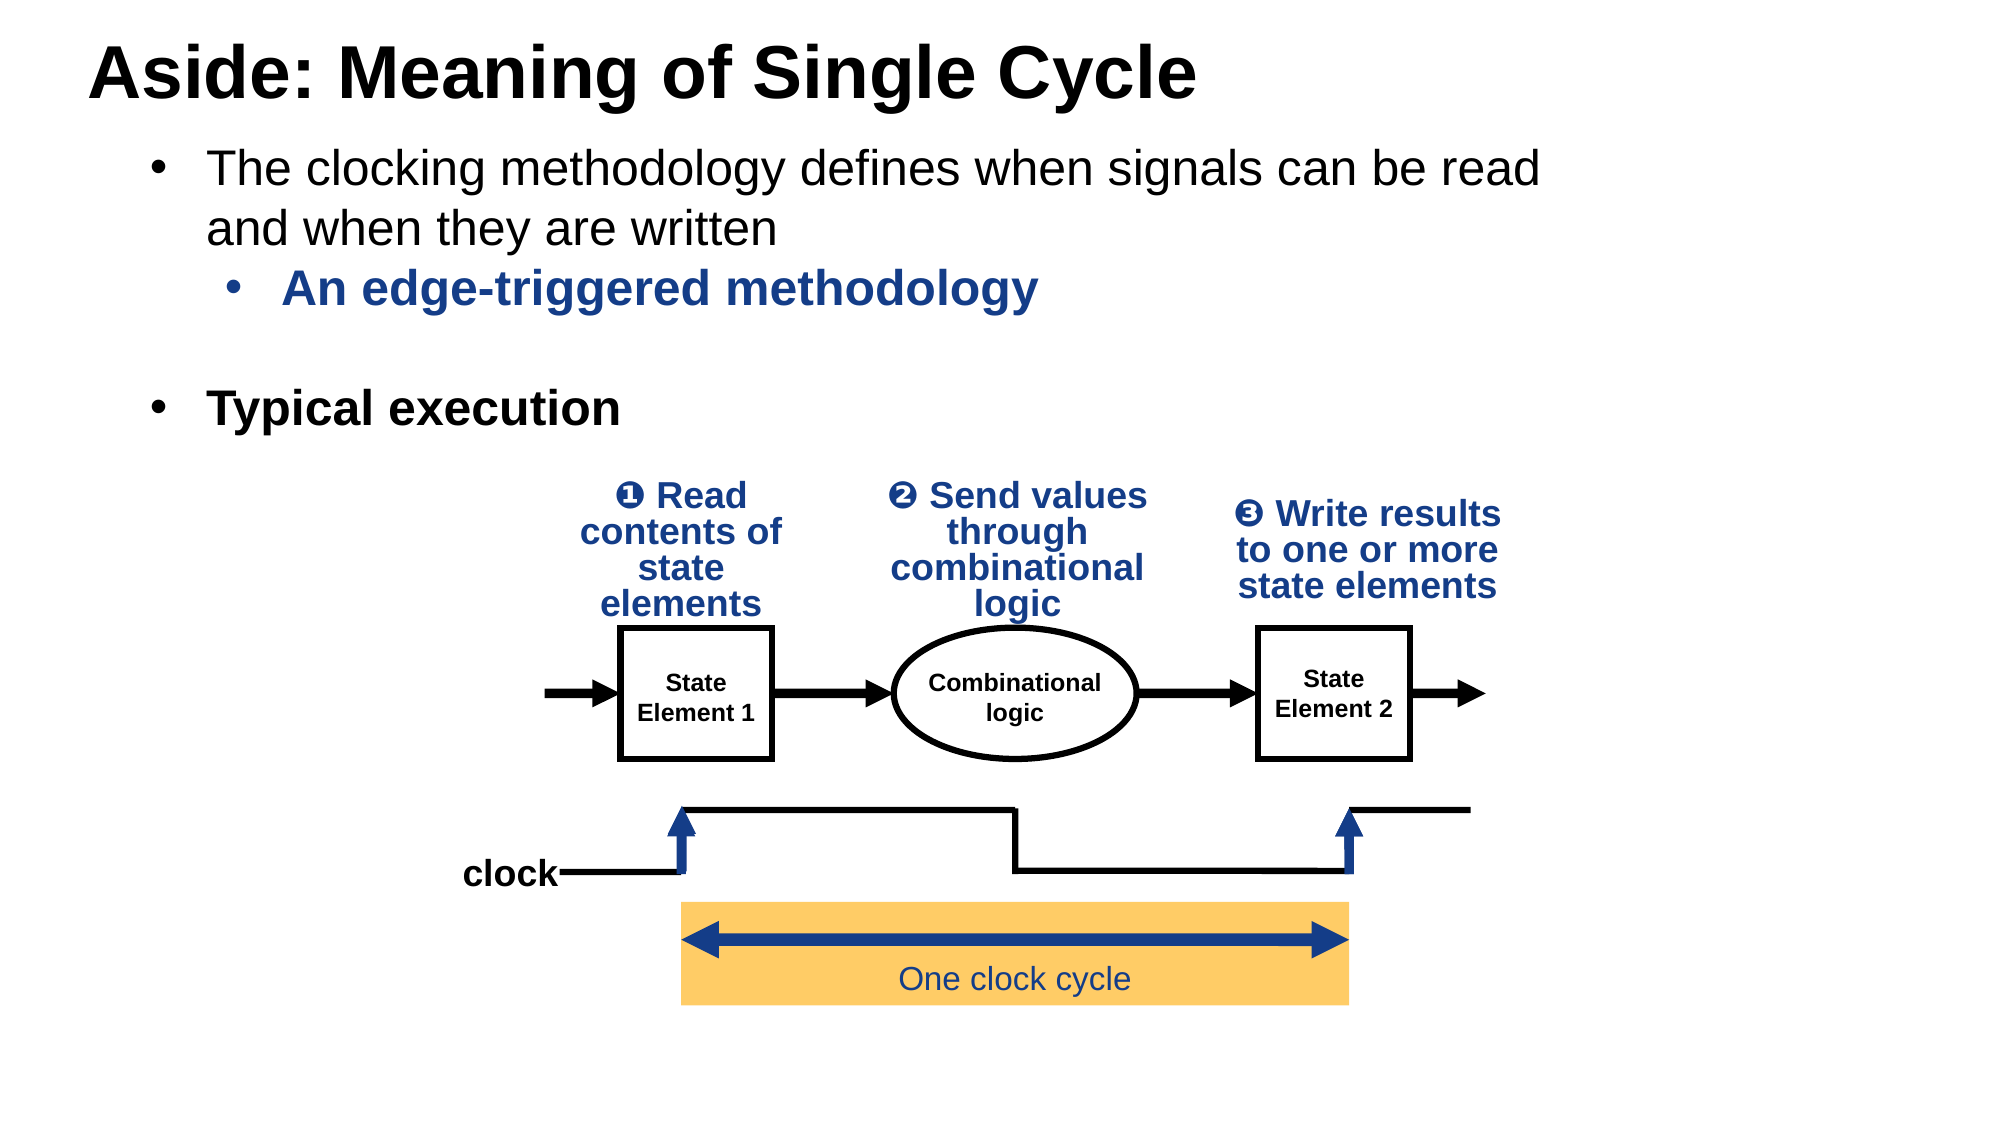

Aside: Meaning of Single Cycle
The clocking methodology defines when signals can be read and when they are written
An edge-triggered methodology

Typical execution
❶ Read contents of state elements
❷ Send values through combinational logic
❸ Write results to one or more state elements

State
Element 1

Combinational
logic

State
Element 2

clock

One clock cycle